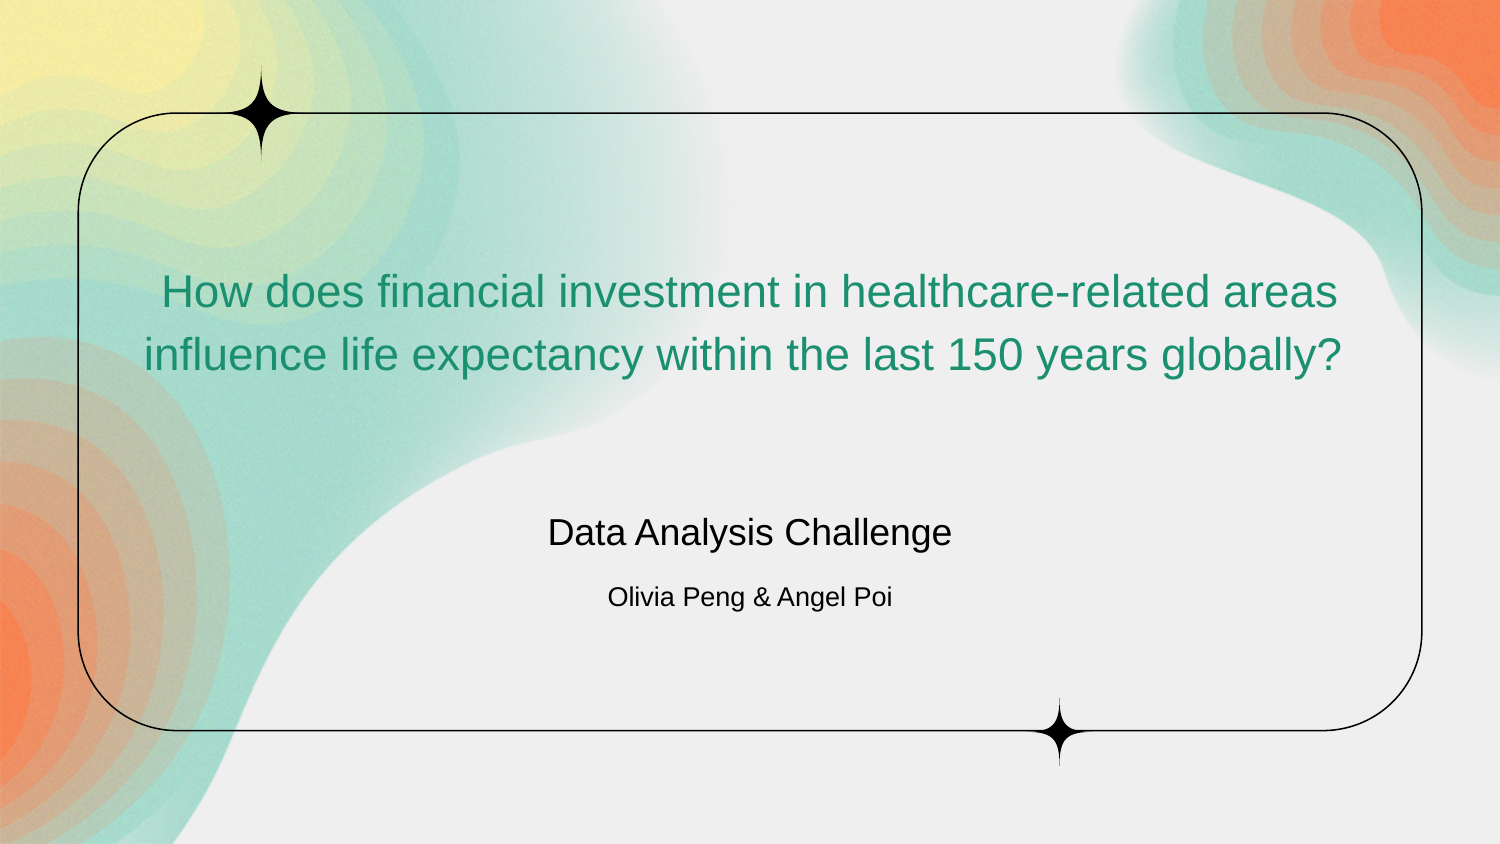

# How does financial investment in healthcare-related areas influence life expectancy within the last 150 years globally?
Data Analysis Challenge
Olivia Peng & Angel Poi